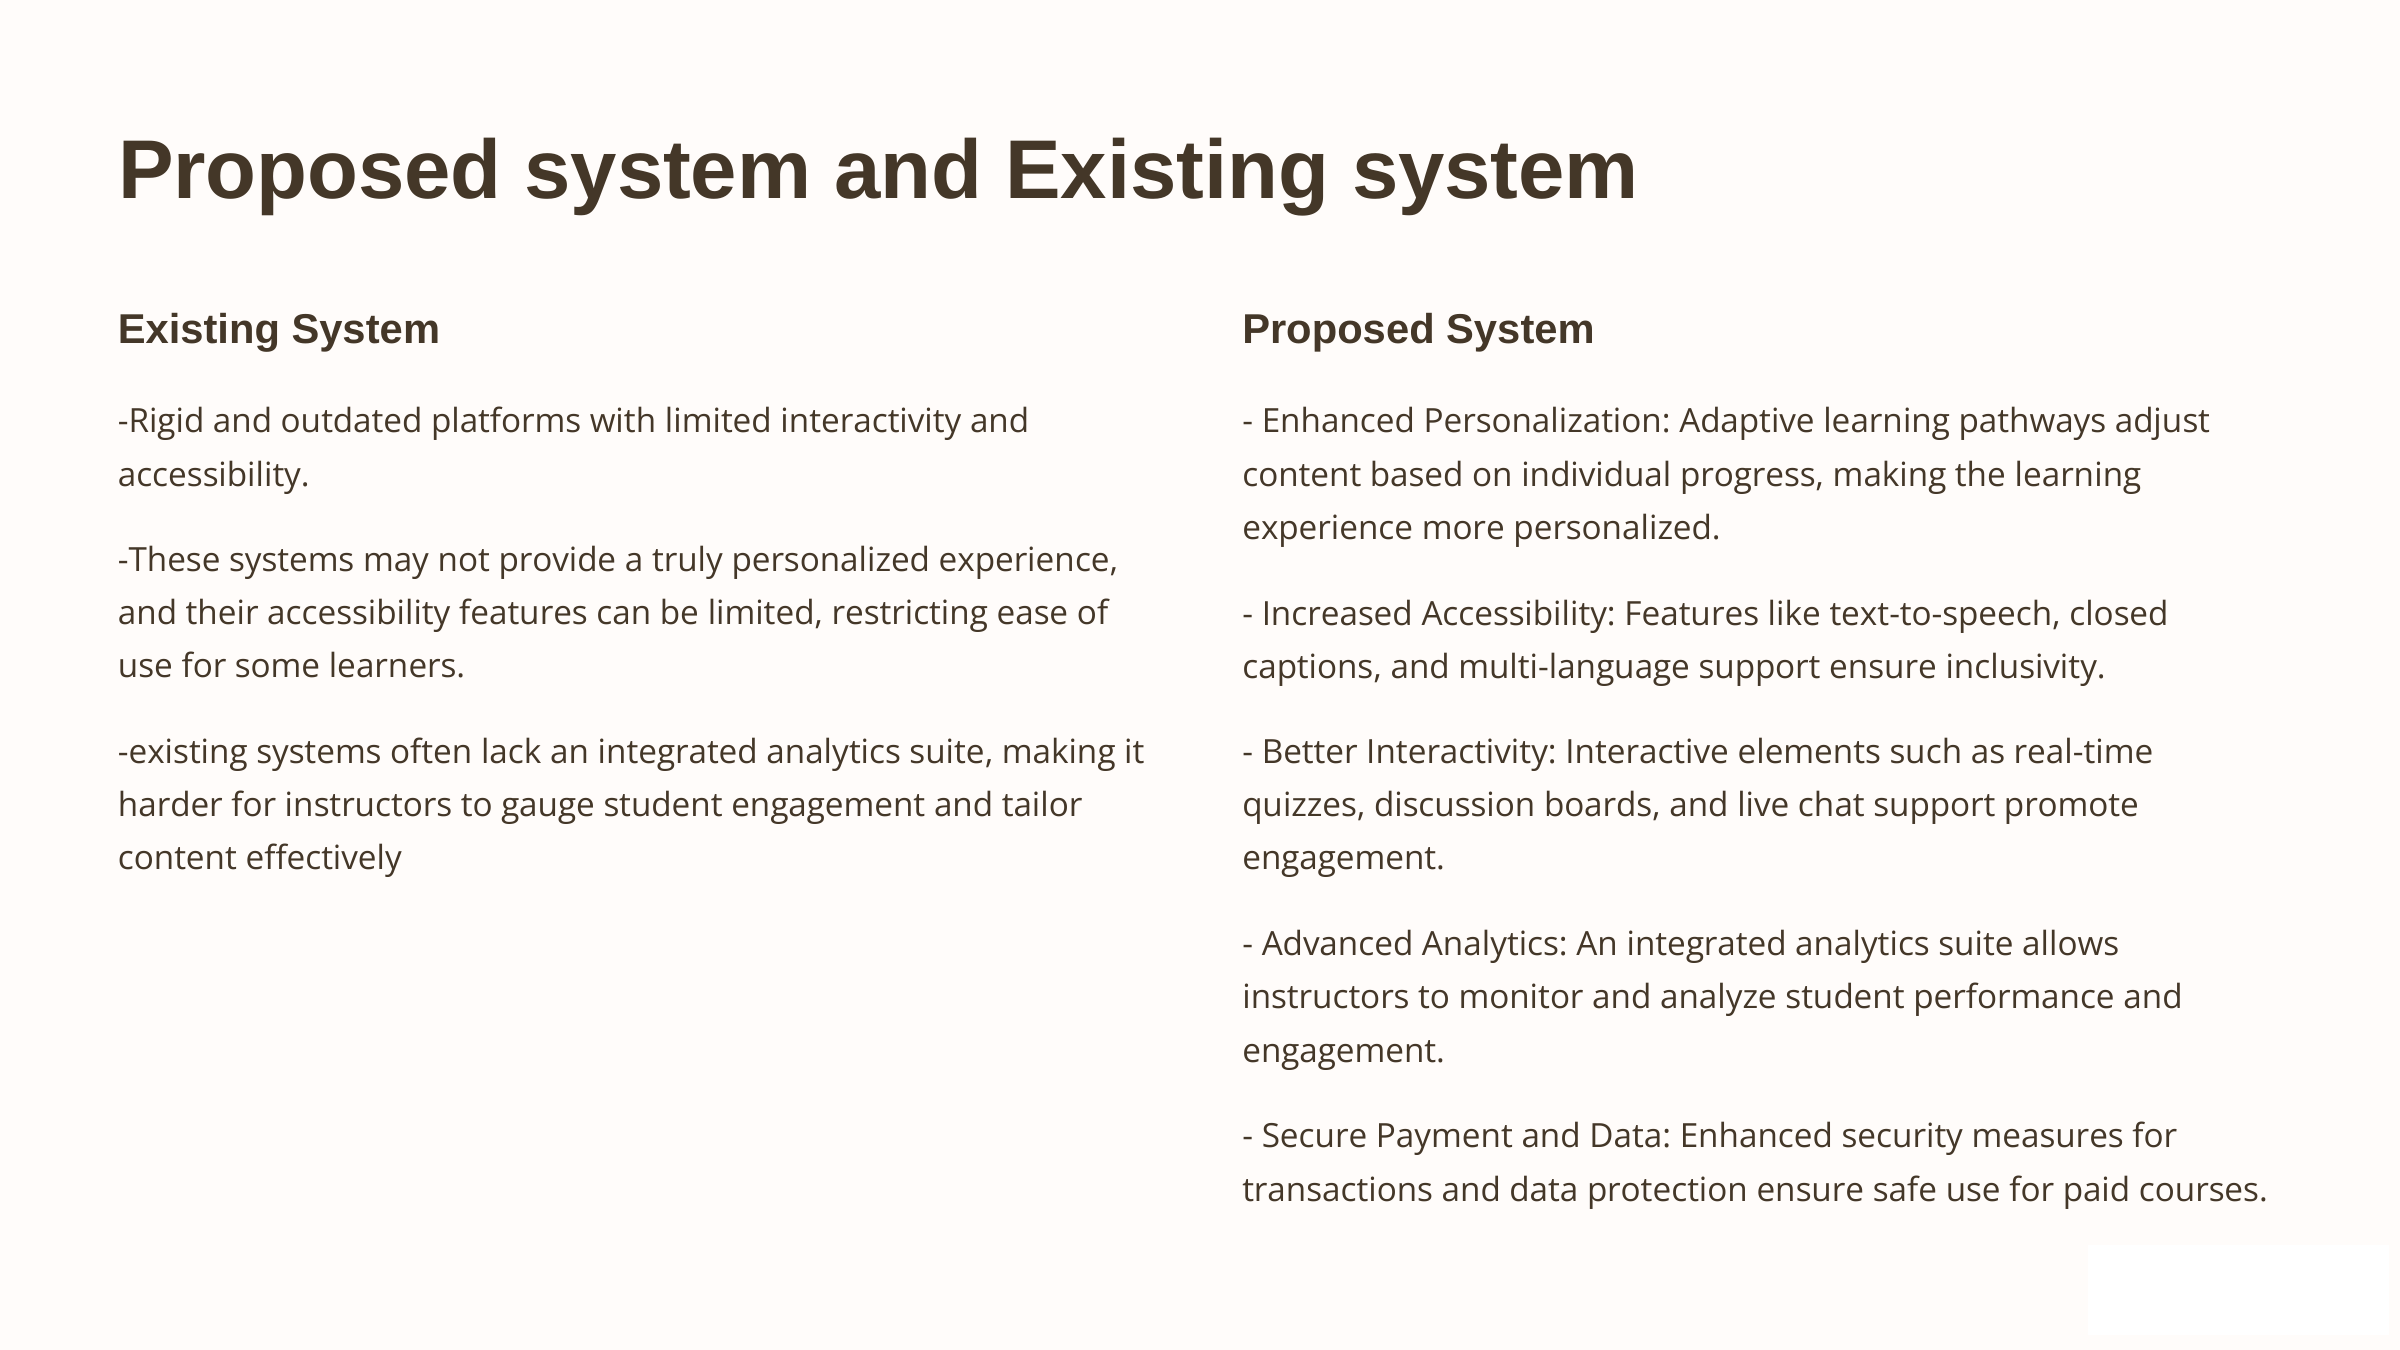

Proposed system and Existing system
Existing System
Proposed System
-Rigid and outdated platforms with limited interactivity and accessibility.
- Enhanced Personalization: Adaptive learning pathways adjust content based on individual progress, making the learning experience more personalized.
-These systems may not provide a truly personalized experience, and their accessibility features can be limited, restricting ease of use for some learners.
- Increased Accessibility: Features like text-to-speech, closed captions, and multi-language support ensure inclusivity.
-existing systems often lack an integrated analytics suite, making it harder for instructors to gauge student engagement and tailor content effectively
- Better Interactivity: Interactive elements such as real-time quizzes, discussion boards, and live chat support promote engagement.
- Advanced Analytics: An integrated analytics suite allows instructors to monitor and analyze student performance and engagement.
- Secure Payment and Data: Enhanced security measures for transactions and data protection ensure safe use for paid courses.